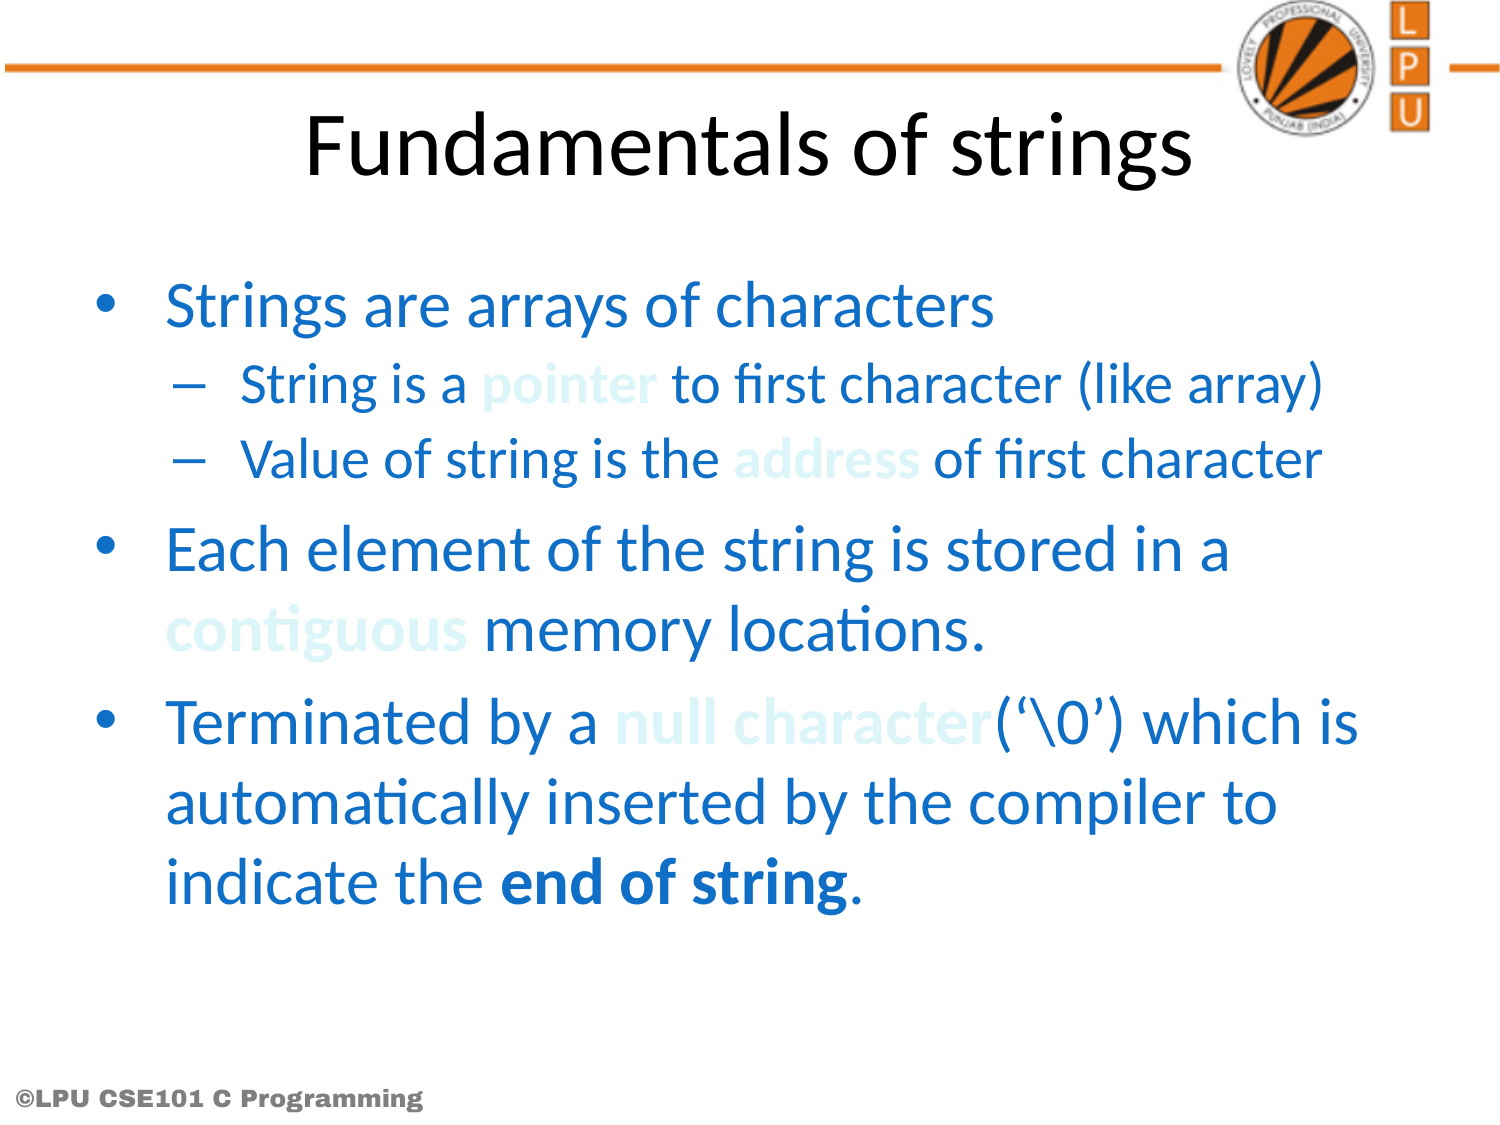

# Fundamentals of strings
Strings are arrays of characters
String is a pointer to first character (like array)
Value of string is the address of first character
Each element of the string is stored in a contiguous memory locations.
Terminated by a null character(‘\0’) which is automatically inserted by the compiler to indicate the end of string.